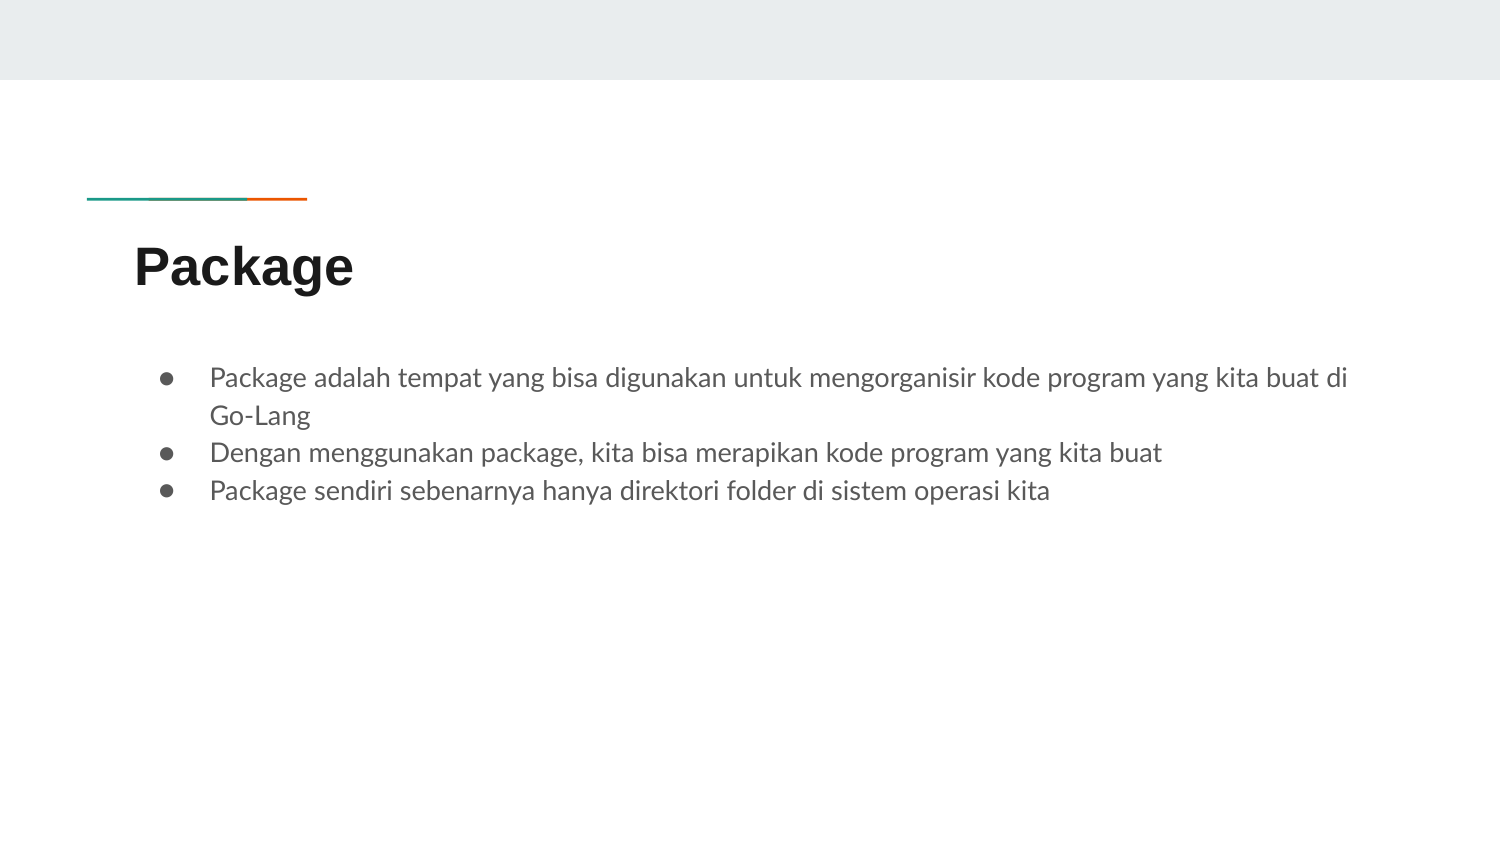

# Package
Package adalah tempat yang bisa digunakan untuk mengorganisir kode program yang kita buat di Go-Lang
Dengan menggunakan package, kita bisa merapikan kode program yang kita buat
Package sendiri sebenarnya hanya direktori folder di sistem operasi kita